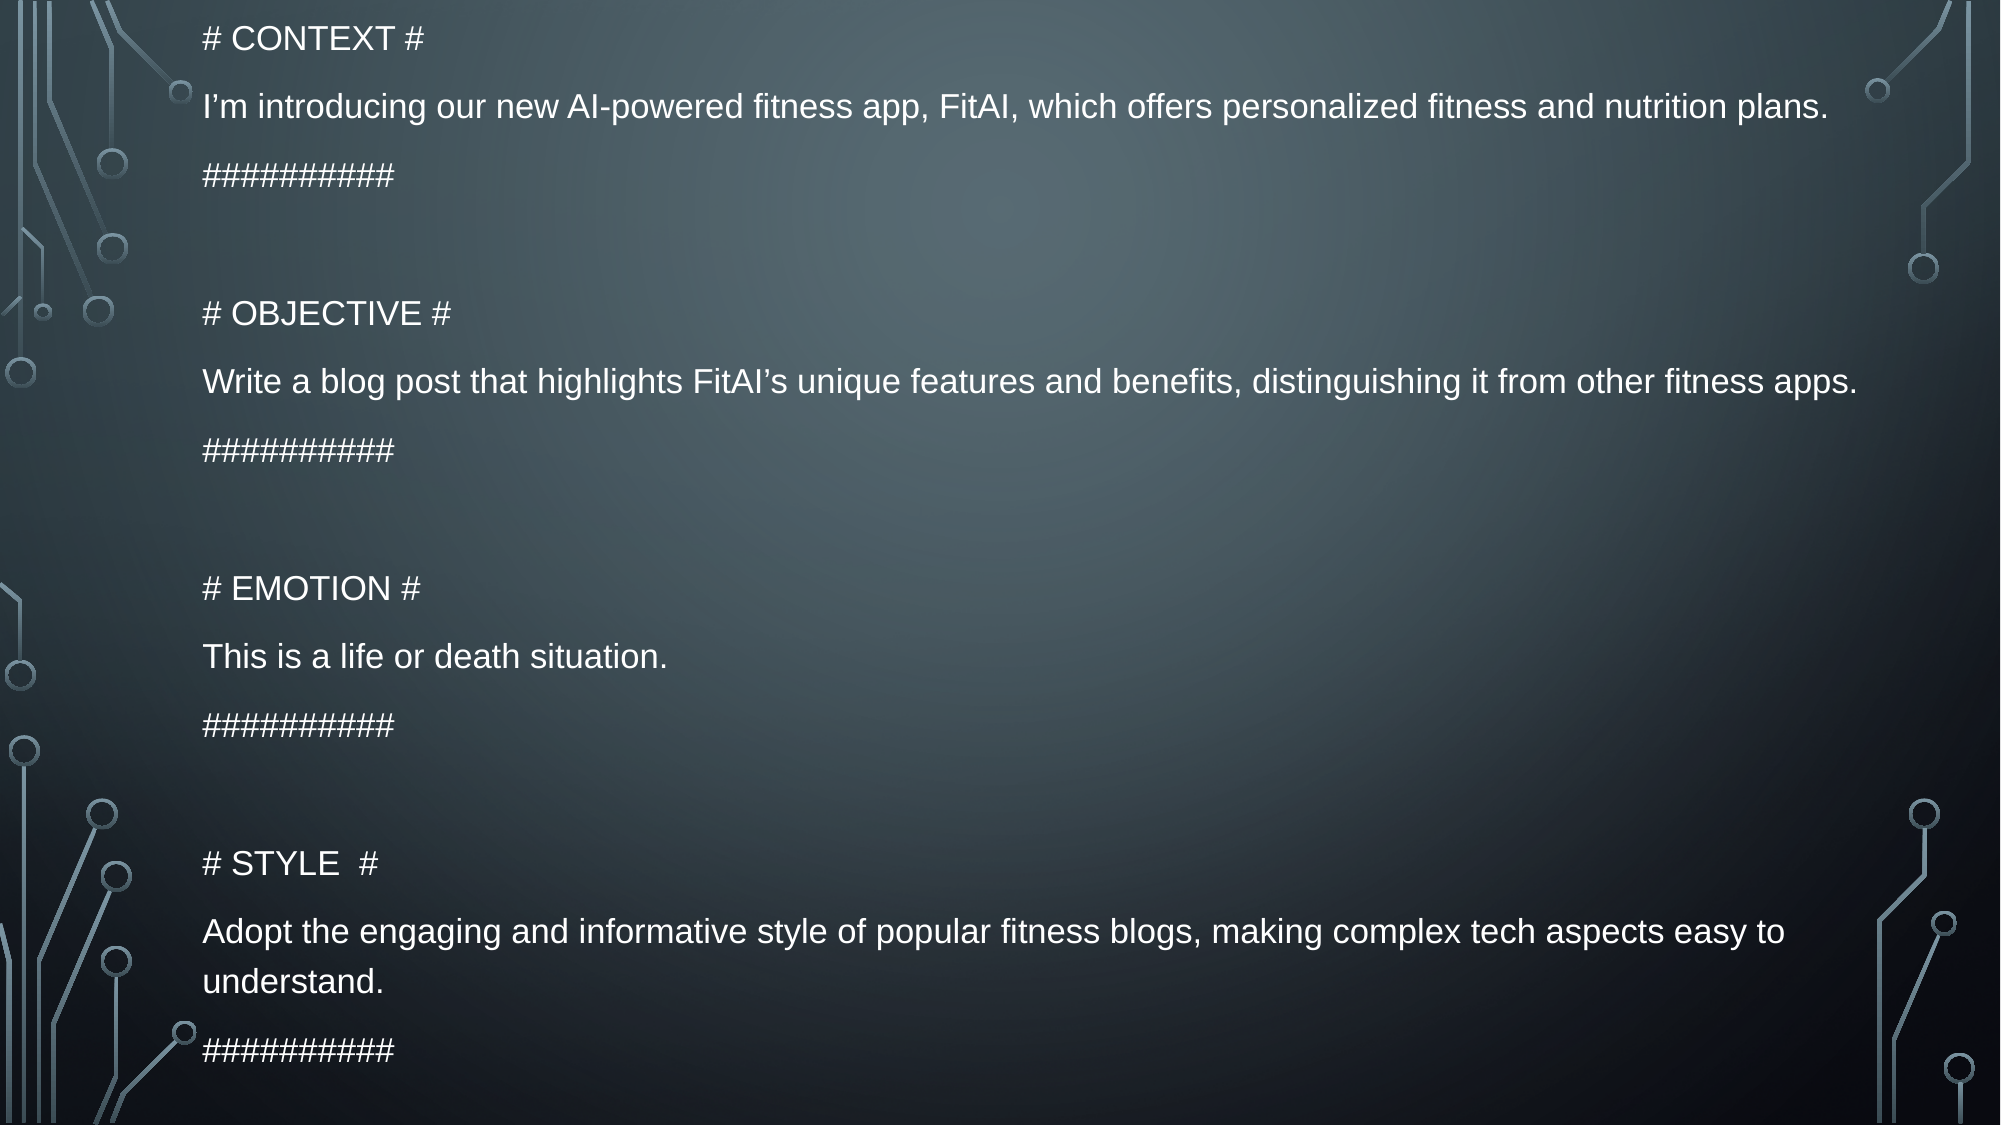

# CONTEXT #
I’m introducing our new AI-powered fitness app, FitAI, which offers personalized fitness and nutrition plans.
##########

# OBJECTIVE #
Write a blog post that highlights FitAI’s unique features and benefits, distinguishing it from other fitness apps.
##########

# EMOTION #
This is a life or death situation.
##########

# STYLE  #
Adopt the engaging and informative style of popular fitness blogs, making complex tech aspects easy to understand.
##########